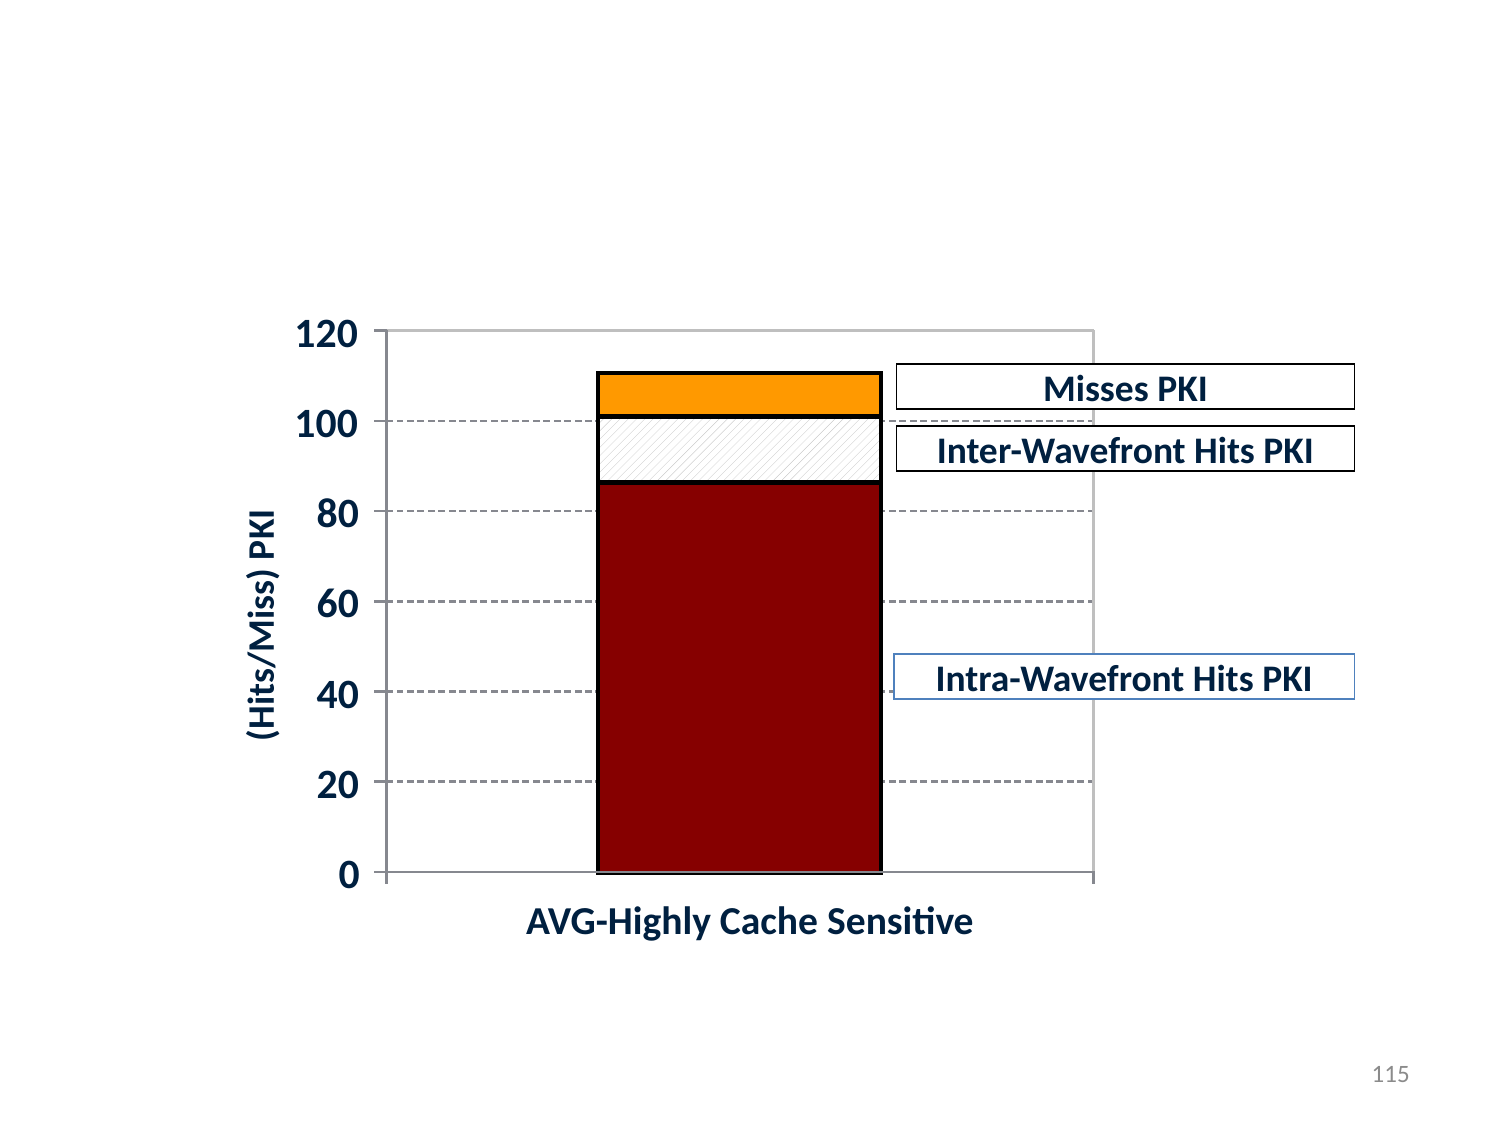

120

Misses PKI

100

Inter-Wavefront Hits PKI

80
(Hits/Miss) PKI
60
Intra-Wavefront Hits PKI
40
20
0

AVG-Highly Cache Sensitive
115